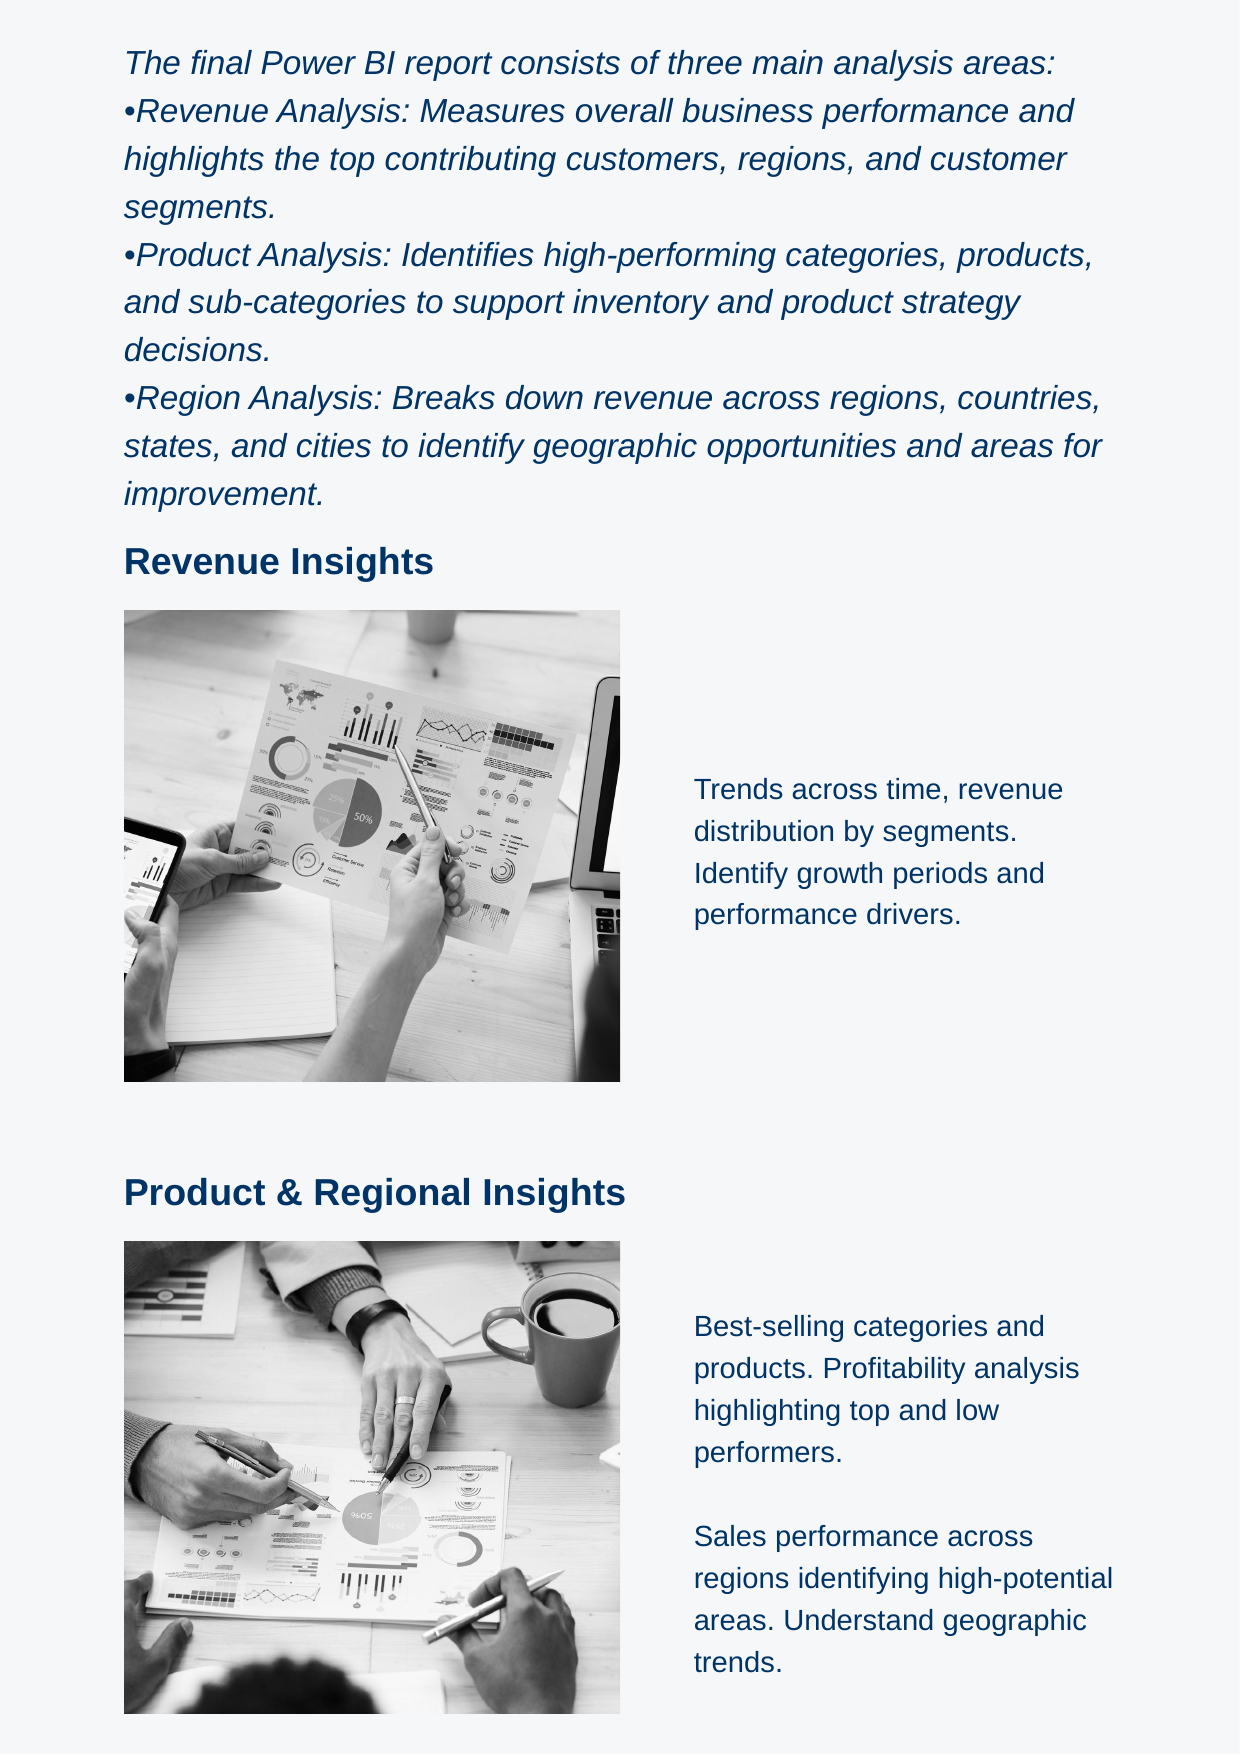

The final Power BI report consists of three main analysis areas:
•Revenue Analysis: Measures overall business performance and highlights the top contributing customers, regions, and customer segments.
•Product Analysis: Identifies high-performing categories, products, and sub-categories to support inventory and product strategy decisions.
•Region Analysis: Breaks down revenue across regions, countries, states, and cities to identify geographic opportunities and areas for improvement.
Revenue Insights

Trends across time, revenue distribution by segments. Identify growth periods and performance drivers.
Product & Regional Insights

Best-selling categories and products. Profitability analysis highlighting top and low performers.

Sales performance across regions identifying high-potential areas. Understand geographic trends.